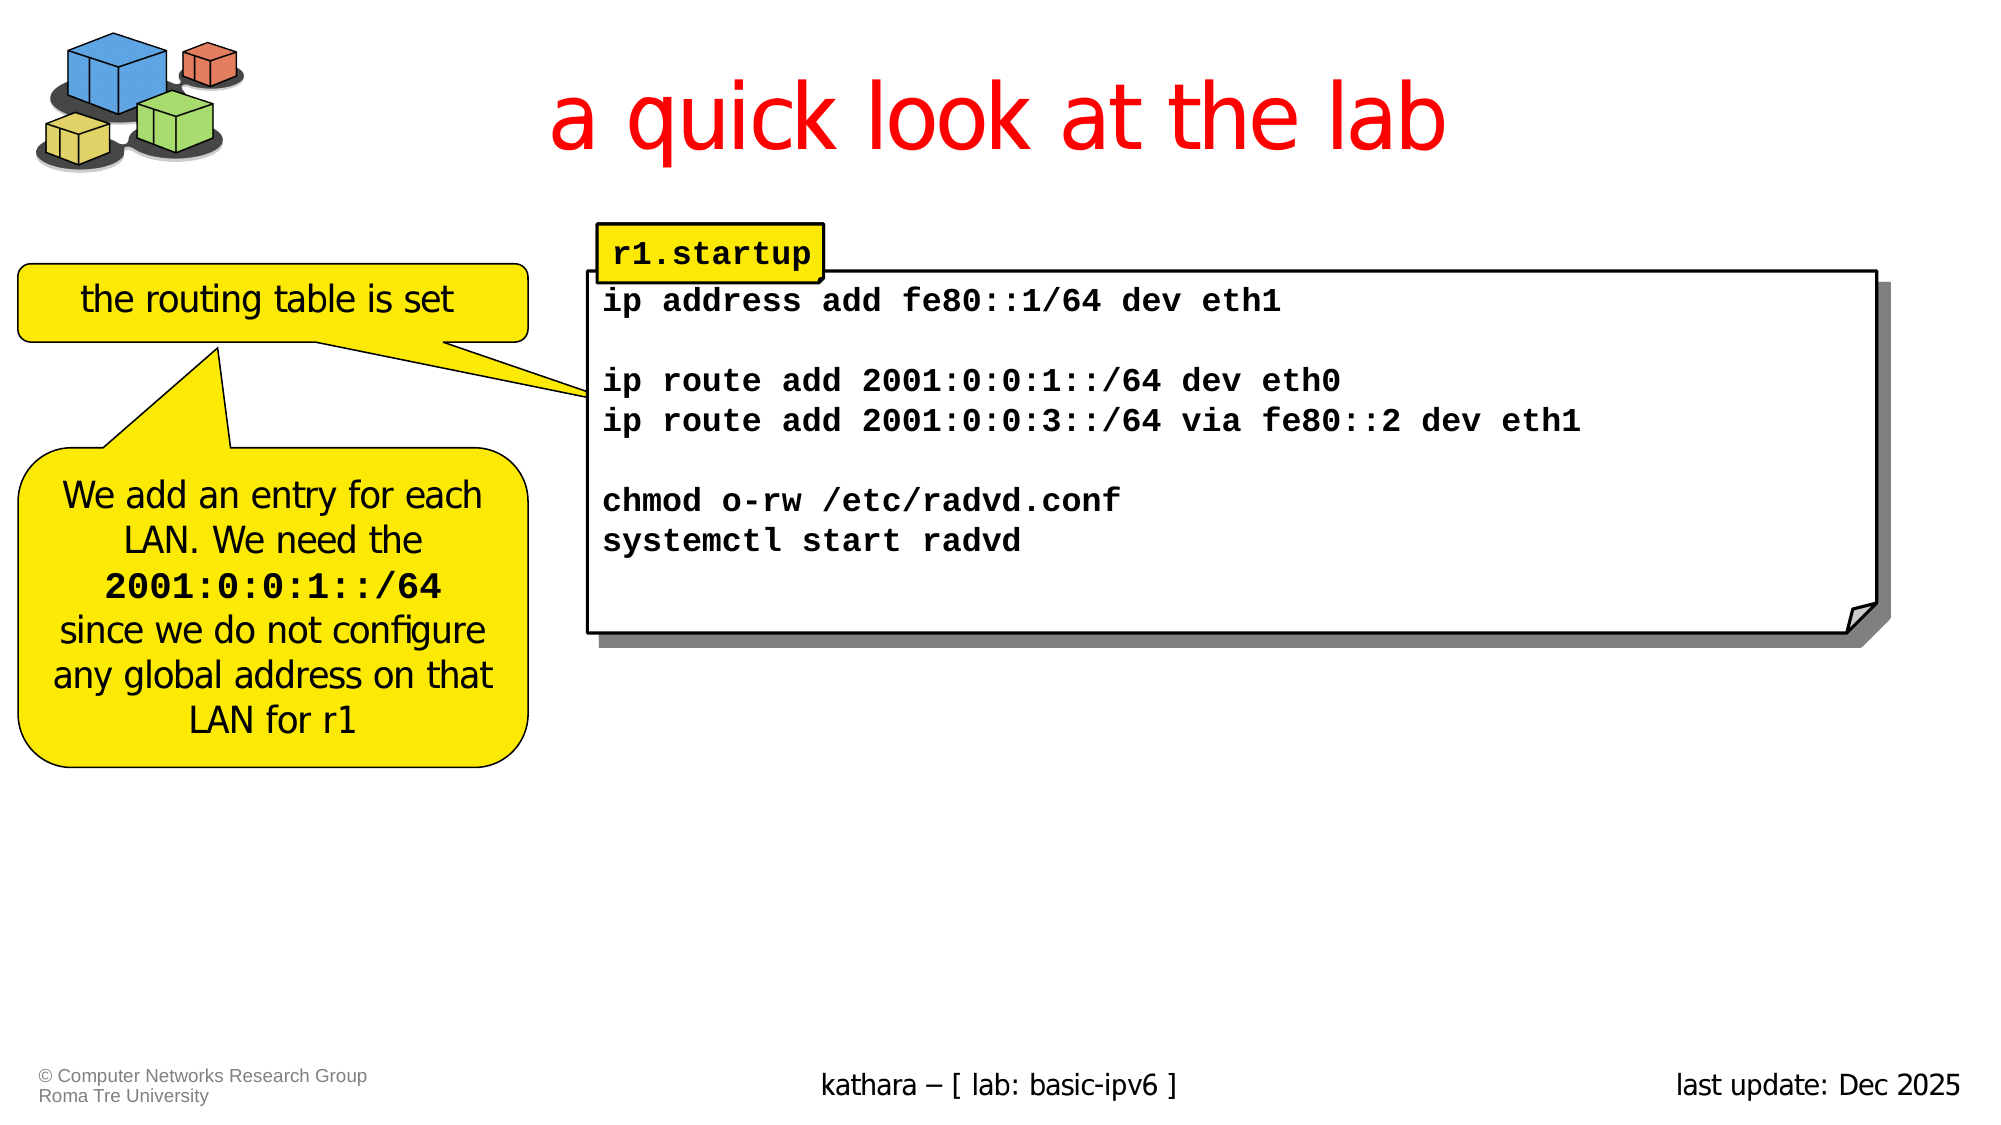

# a quick look at the lab
r1.startup
ip address add fe80::1/64 dev eth1

ip route add 2001:0:0:1::/64 dev eth0
ip route add 2001:0:0:3::/64 via fe80::2 dev eth1

chmod o-rw /etc/radvd.conf
systemctl start radvd
r1.startup
the routing table is set
We add an entry for each LAN. We need the 2001:0:0:1::/64
since we do not configure any global address on that LAN for r1
kathara – [ lab: basic-ipv6 ]
last update: Dec 2025